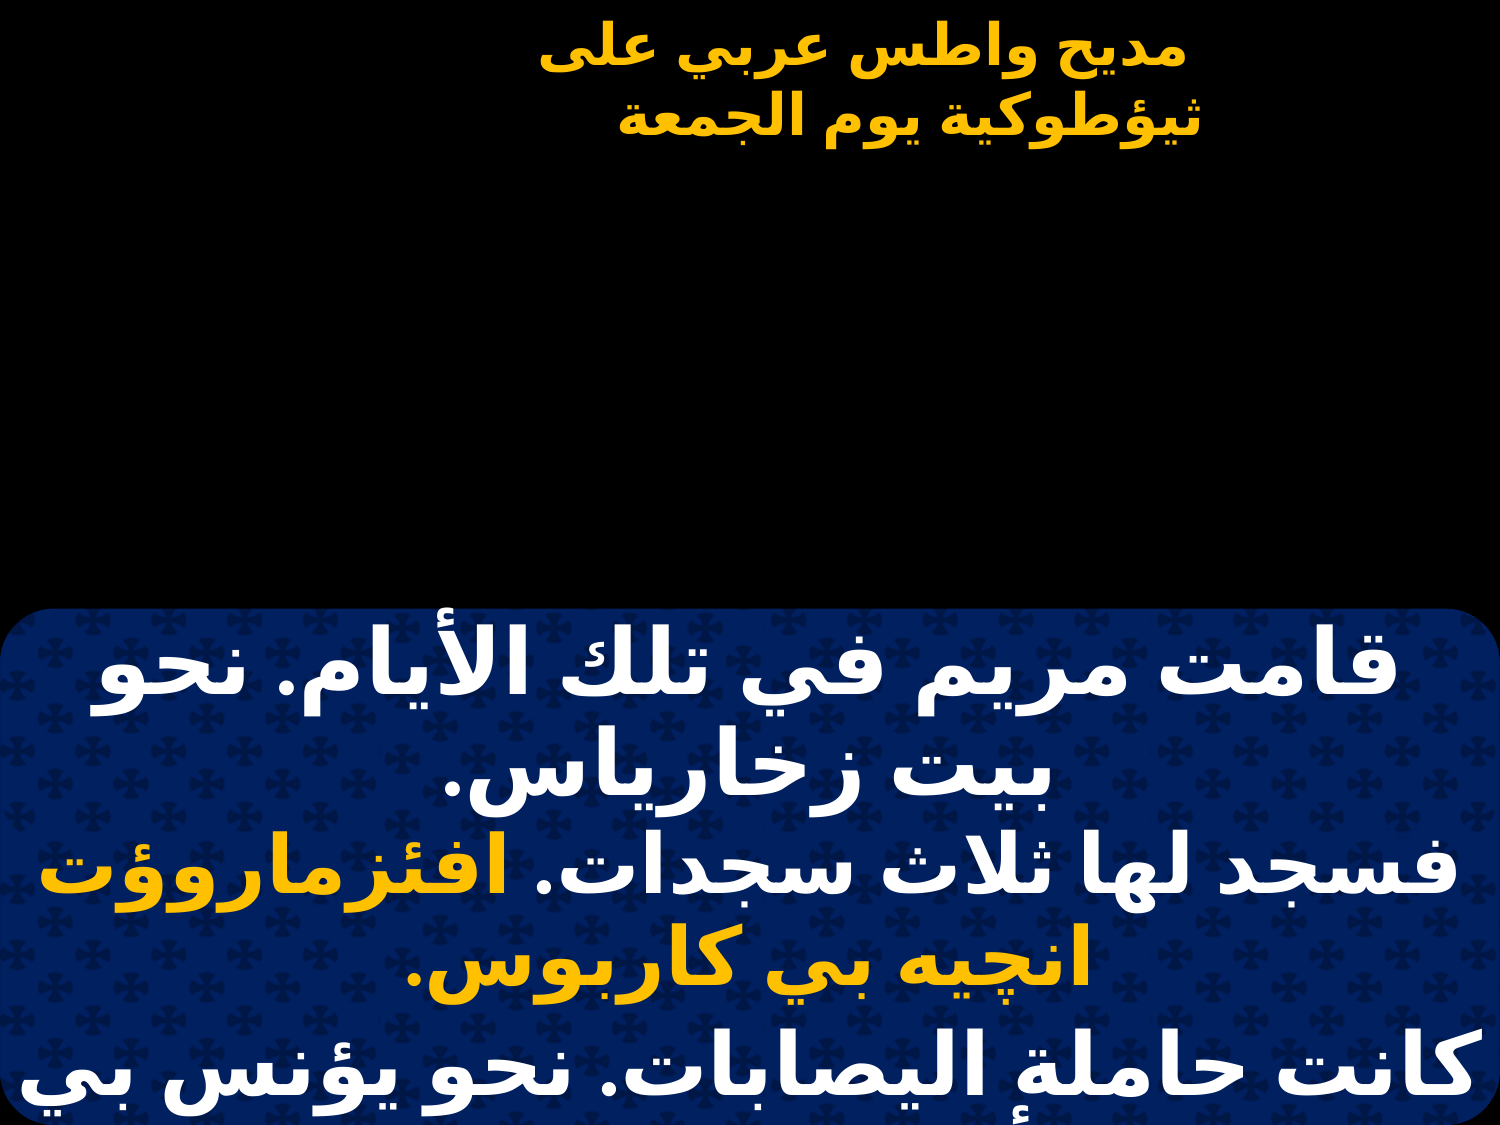

#
| قامت مريم في تلك الأيام. نحو بيت زخارياس. فسجد لها ثلاث سجدات. افئزماروؤت انچيه بي كاربوس. |
| --- |
| كانت حاملة اليصابات. نحو يؤنس بي أبرودروموس. فنظر إلى السر الأعظم. افئزماروؤت انچيه بي كاربوس. |